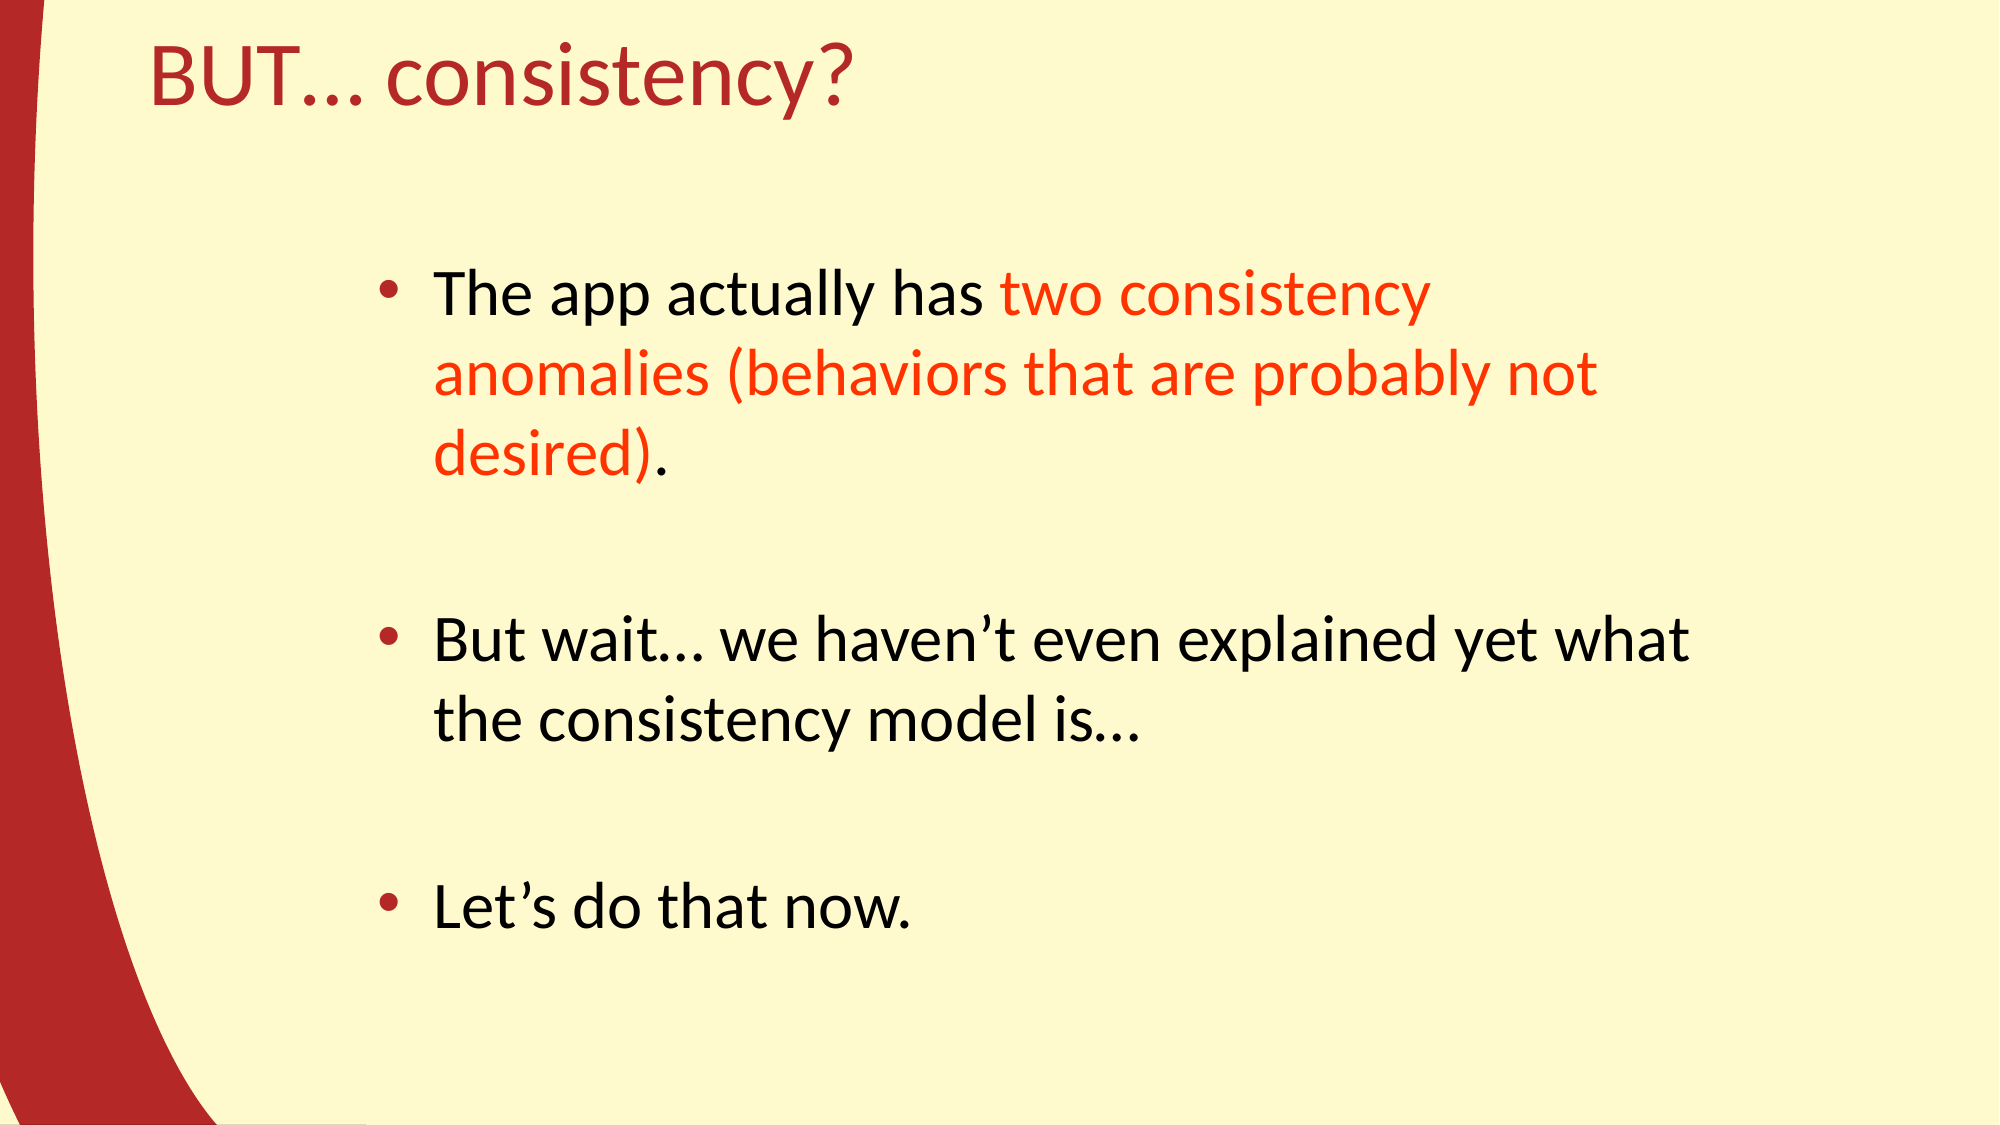

# BUT… consistency?
The app actually has two consistency anomalies (behaviors that are probably not desired).

But wait… we haven’t even explained yet what the consistency model is…

Let’s do that now.